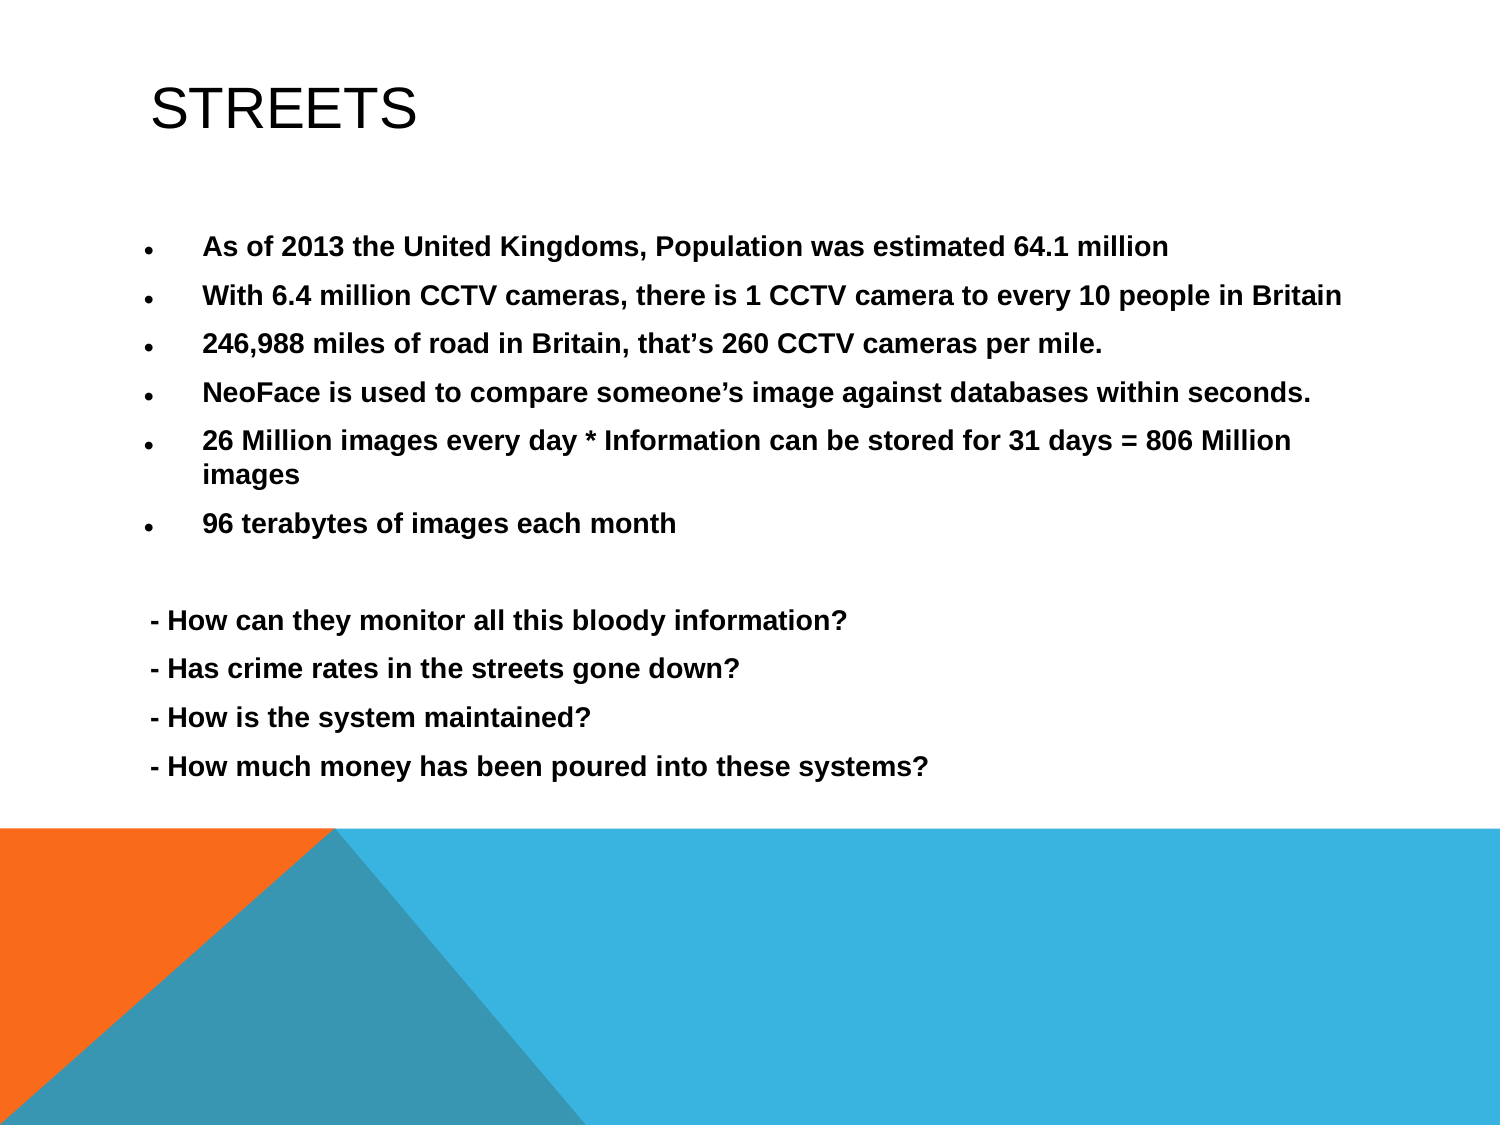

As of 2013 the United Kingdoms, Population was estimated 64.1 million
With 6.4 million CCTV cameras, there is 1 CCTV camera to every 10 people in Britain
246,988 miles of road in Britain, that’s 260 CCTV cameras per mile.
NeoFace is used to compare someone’s image against databases within seconds.
26 Million images every day * Information can be stored for 31 days = 806 Million images
96 terabytes of images each month

- How can they monitor all this bloody information?
- Has crime rates in the streets gone down?
- How is the system maintained?
- How much money has been poured into these systems?
# Streets